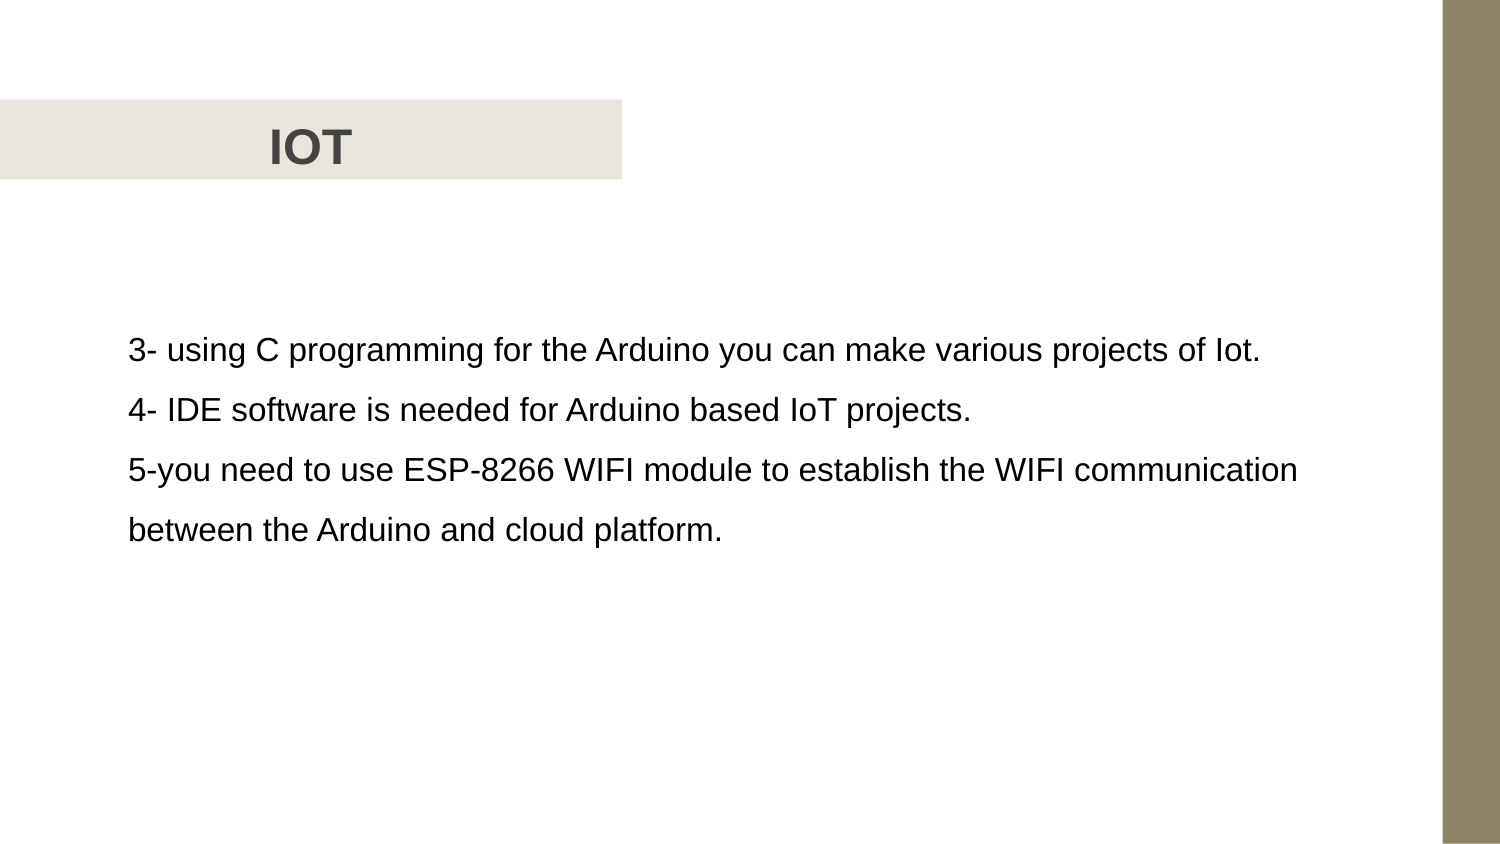

# IOT
3- using C programming for the Arduino you can make various projects of Iot.
4- IDE software is needed for Arduino based IoT projects.
5-you need to use ESP-8266 WIFI module to establish the WIFI communication between the Arduino and cloud platform.